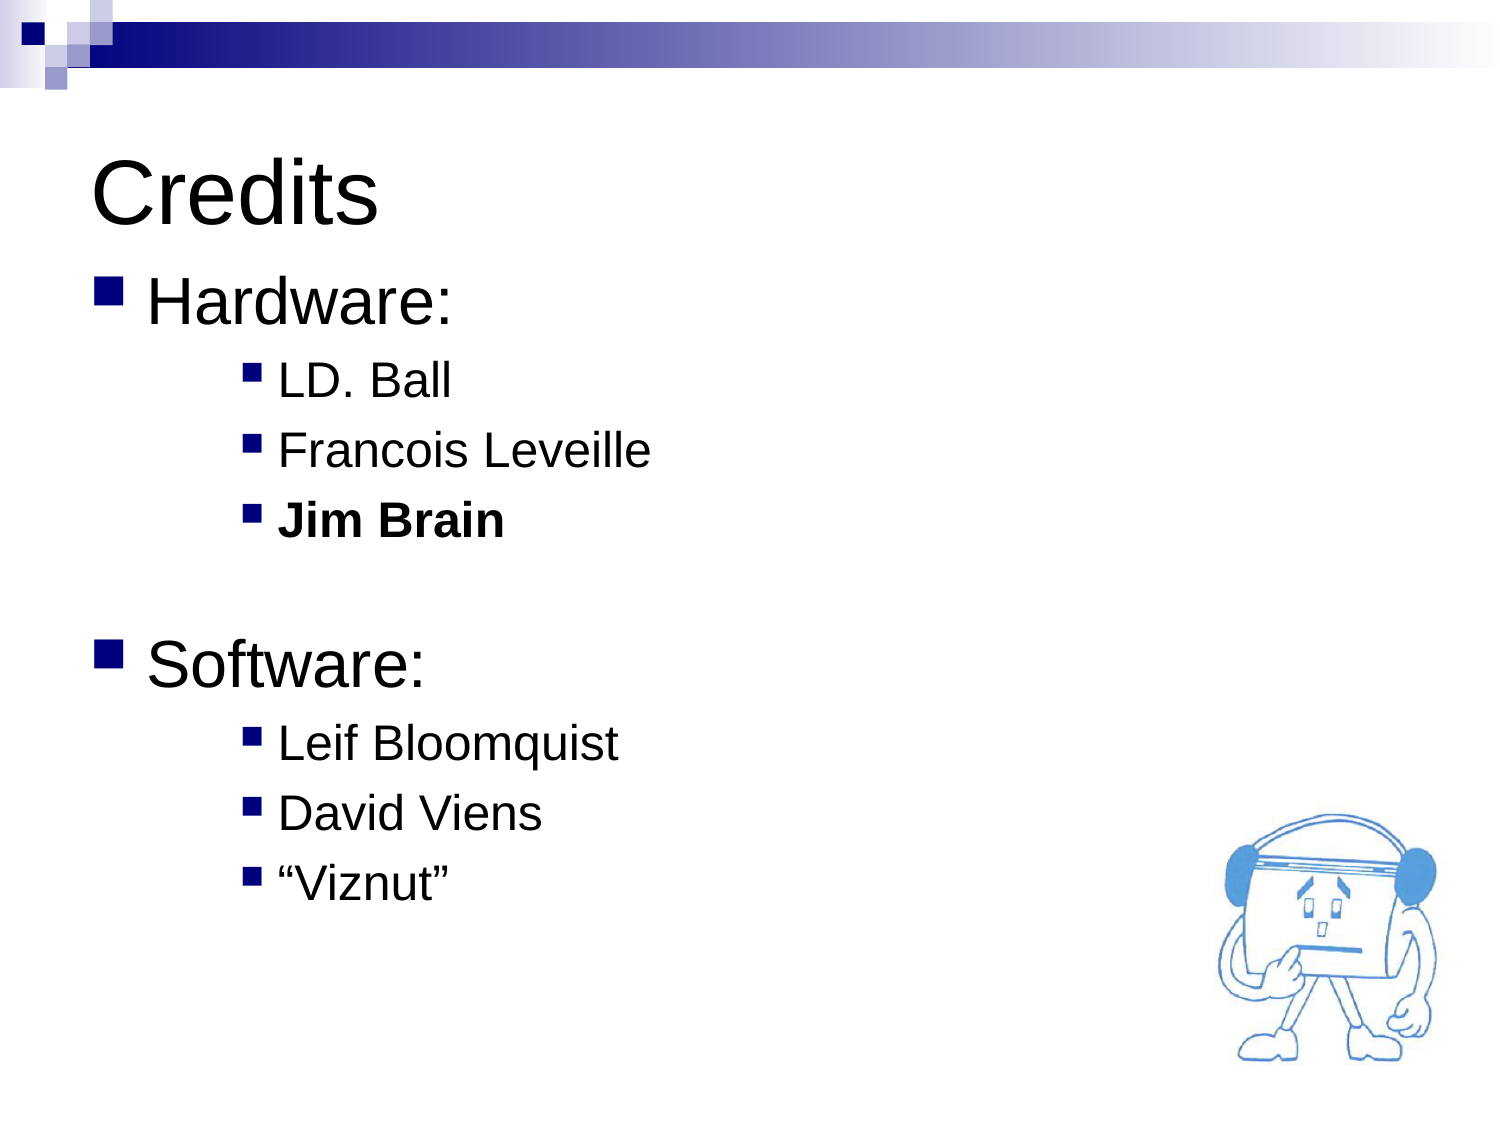

# Credits
Hardware:
LD. Ball
Francois Leveille
Jim Brain
Software:
Leif Bloomquist
David Viens
“Viznut”